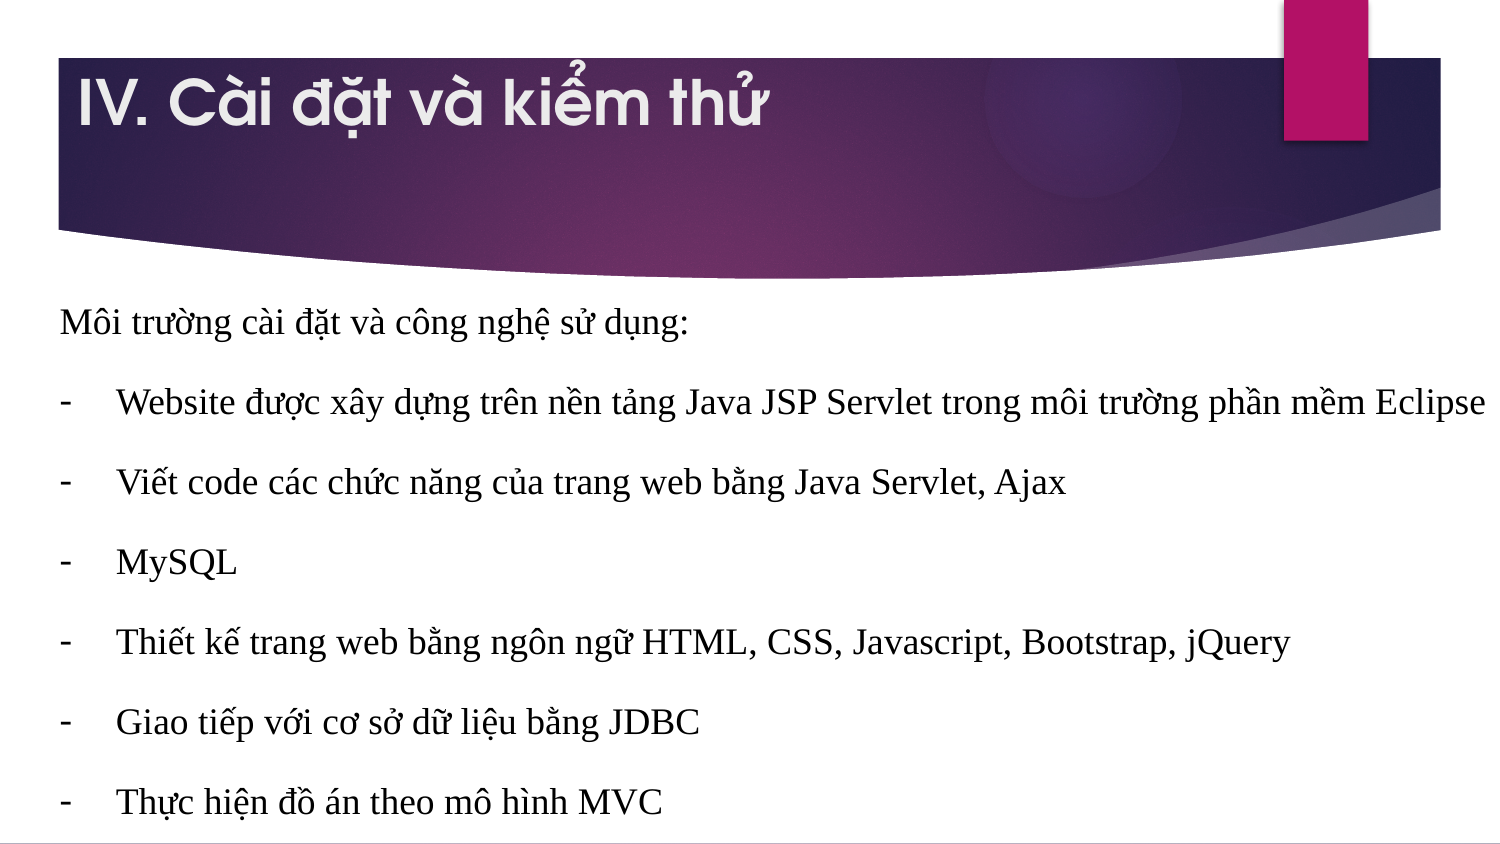

IV. Cài đặt và kiểm thử
Môi trường cài đặt và công nghệ sử dụng:
Website được xây dựng trên nền tảng Java JSP Servlet trong môi trường phần mềm Eclipse
Viết code các chức năng của trang web bằng Java Servlet, Ajax
MySQL
Thiết kế trang web bằng ngôn ngữ HTML, CSS, Javascript, Bootstrap, jQuery
Giao tiếp với cơ sở dữ liệu bằng JDBC
Thực hiện đồ án theo mô hình MVC
03